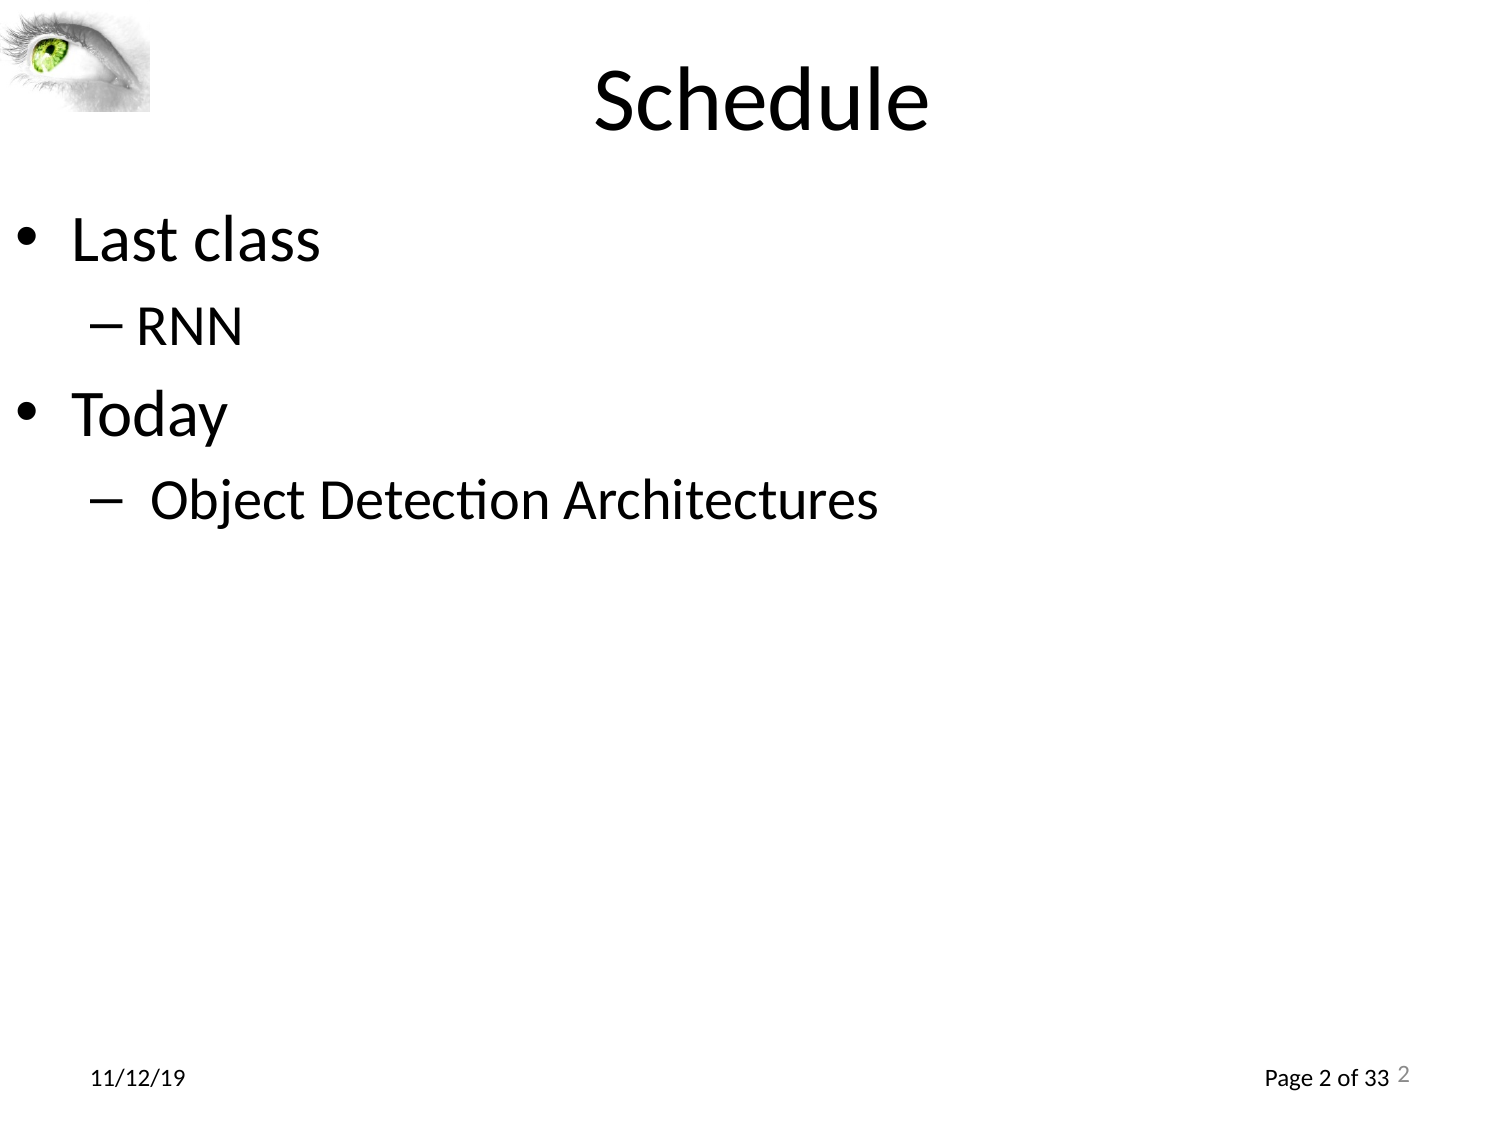

2
# Schedule
Last class
RNN
Today
 Object Detection Architectures